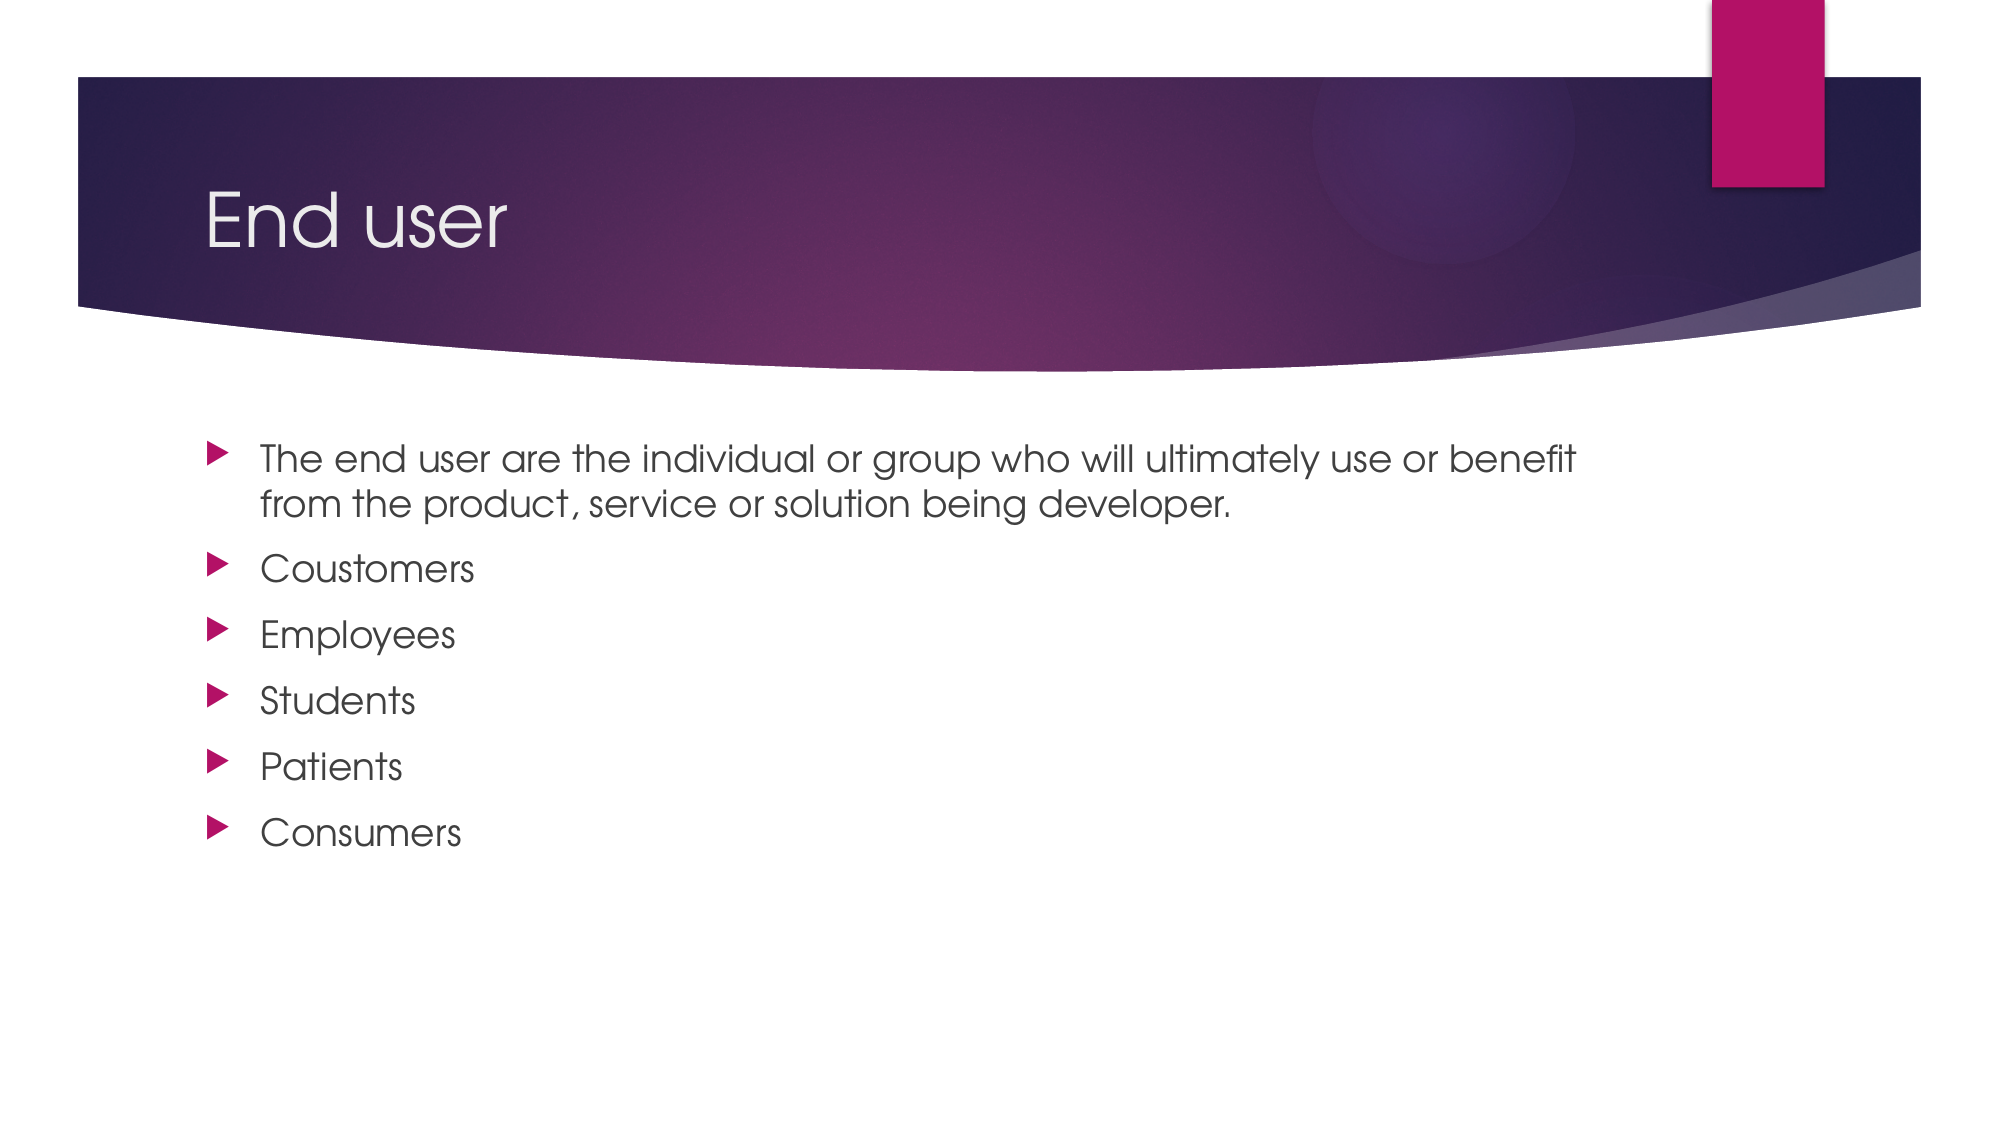

# End user
The end user are the individual or group who will ultimately use or benefit from the product, service or solution being developer.
Coustomers
Employees
Students
Patients
Consumers